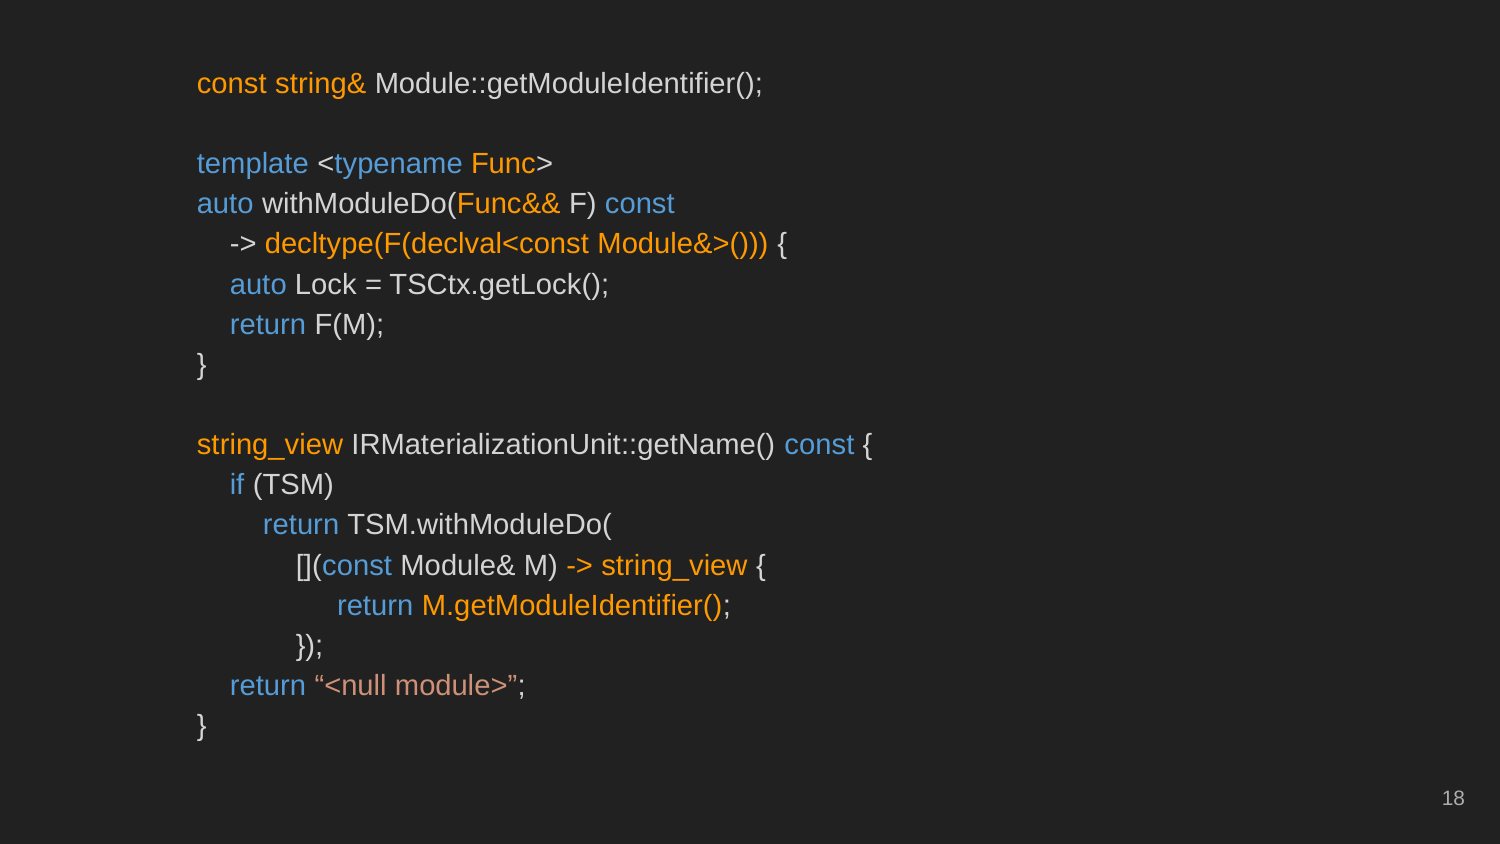

const string& Module::getModuleIdentifier();

template <typename Func>
auto withModuleDo(Func&& F) const
    -> decltype(F(declval<const Module&>())) {
    auto Lock = TSCtx.getLock();
    return F(M);
}

string_view IRMaterializationUnit::getName() const {
    if (TSM)
        return TSM.withModuleDo(
            [](const Module& M) -> string_view {
                 return M.getModuleIdentifier();
            });
    return “<null module>”;
}

18